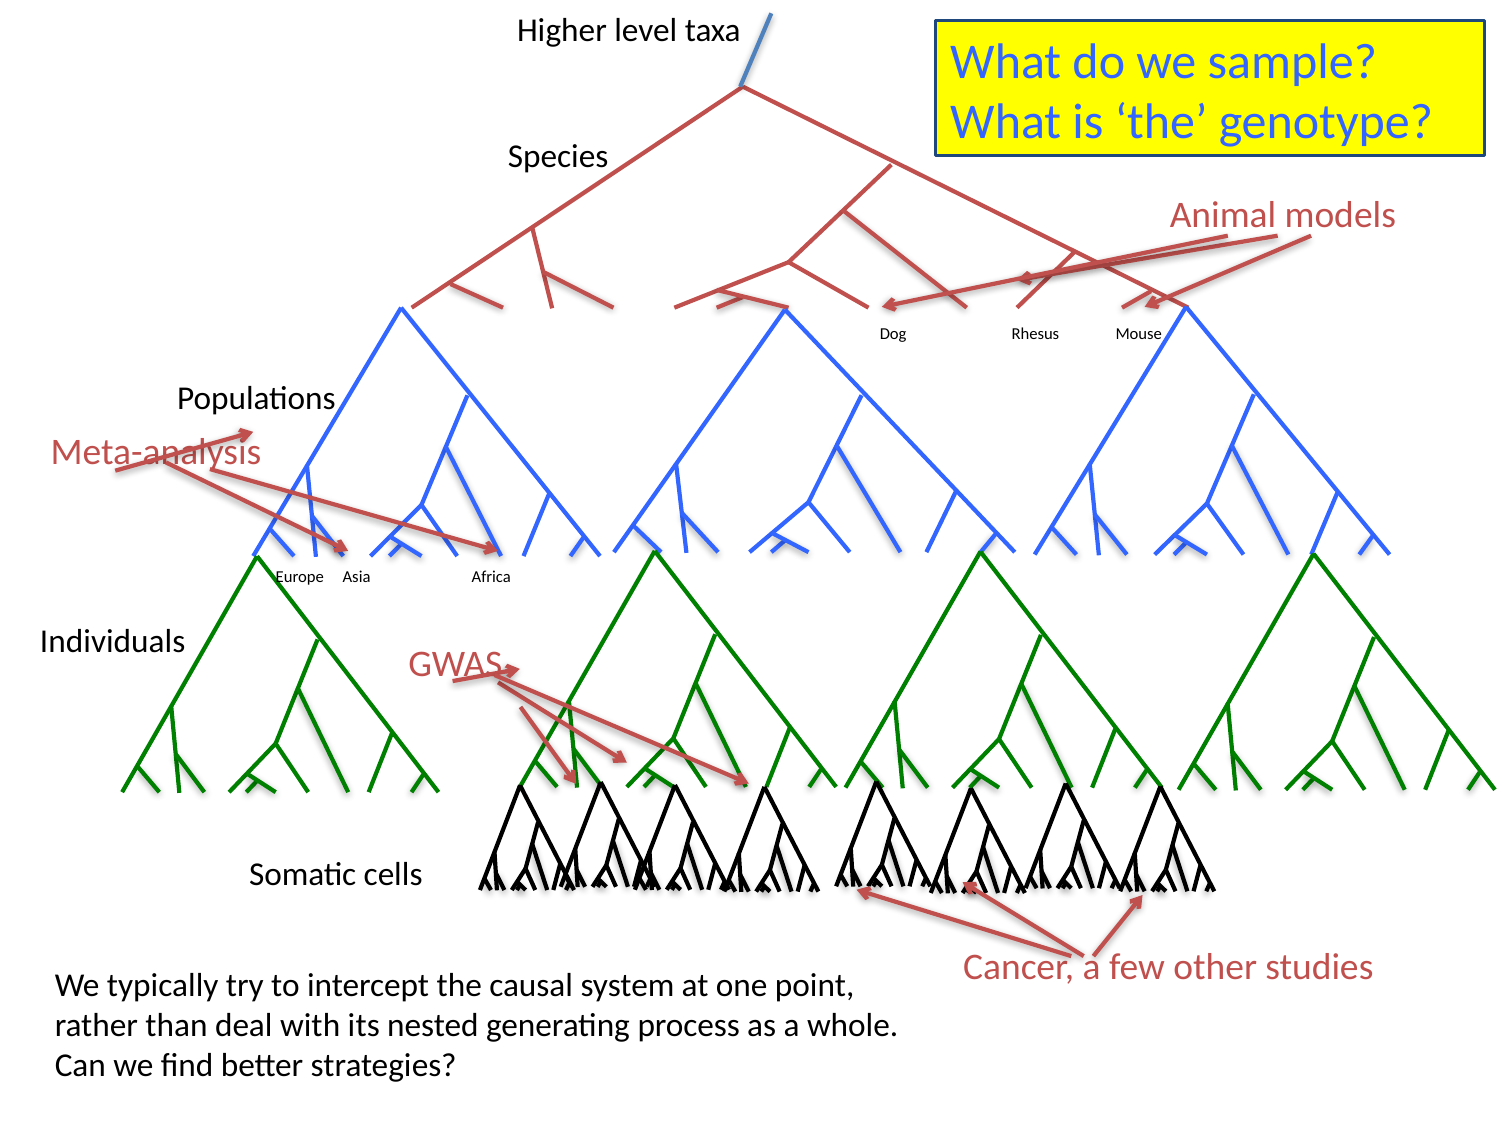

Higher level taxa
What do we sample?  What is ‘the’ genotype?

Species
Animal models

Dog                            Rhesus               Mouse
Populations
Meta-analysis

Europe     Asia                           Africa
Individuals
GWAS

Somatic cells
Cancer, a few other studies
We typically try to intercept the causal system at one point, rather than deal with its nested generating process as a whole.  Can we find better strategies?